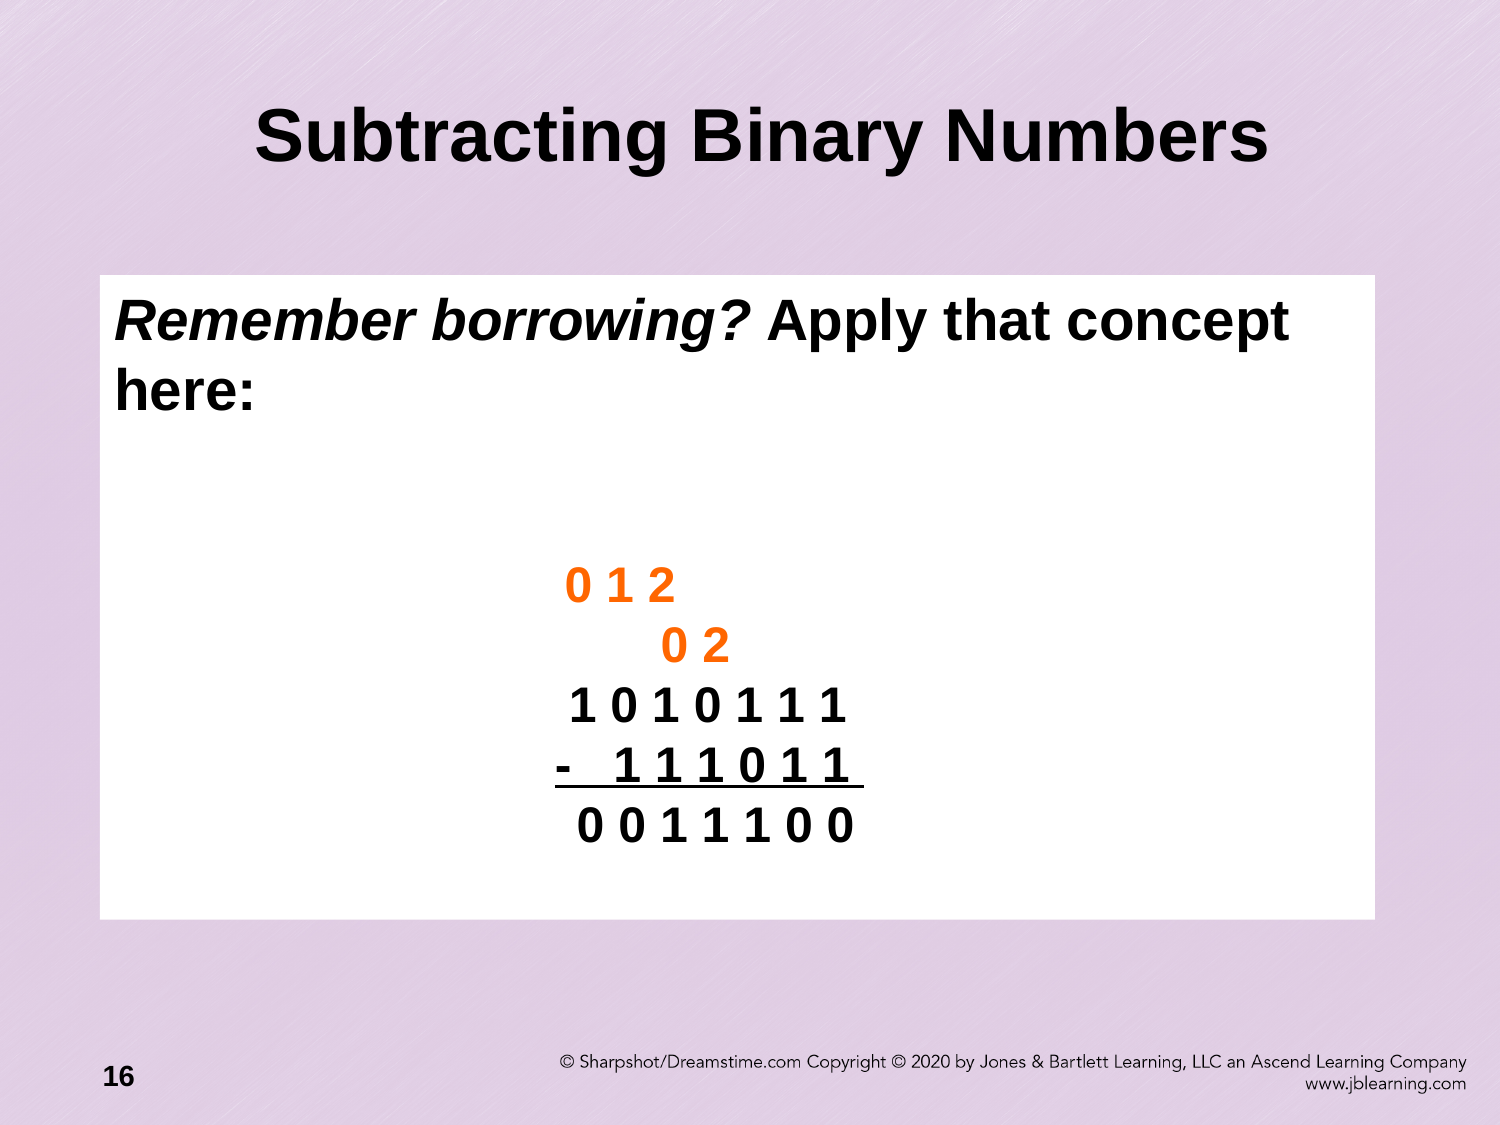

# Subtracting Binary Numbers
Remember borrowing? Apply that concept here:

	                	0 1 2
                                       0 2
		           1 0 1 0 1 1 1
		          -   1 1 1 0 1 1
                                 0 0 1 1 1 0 0
16